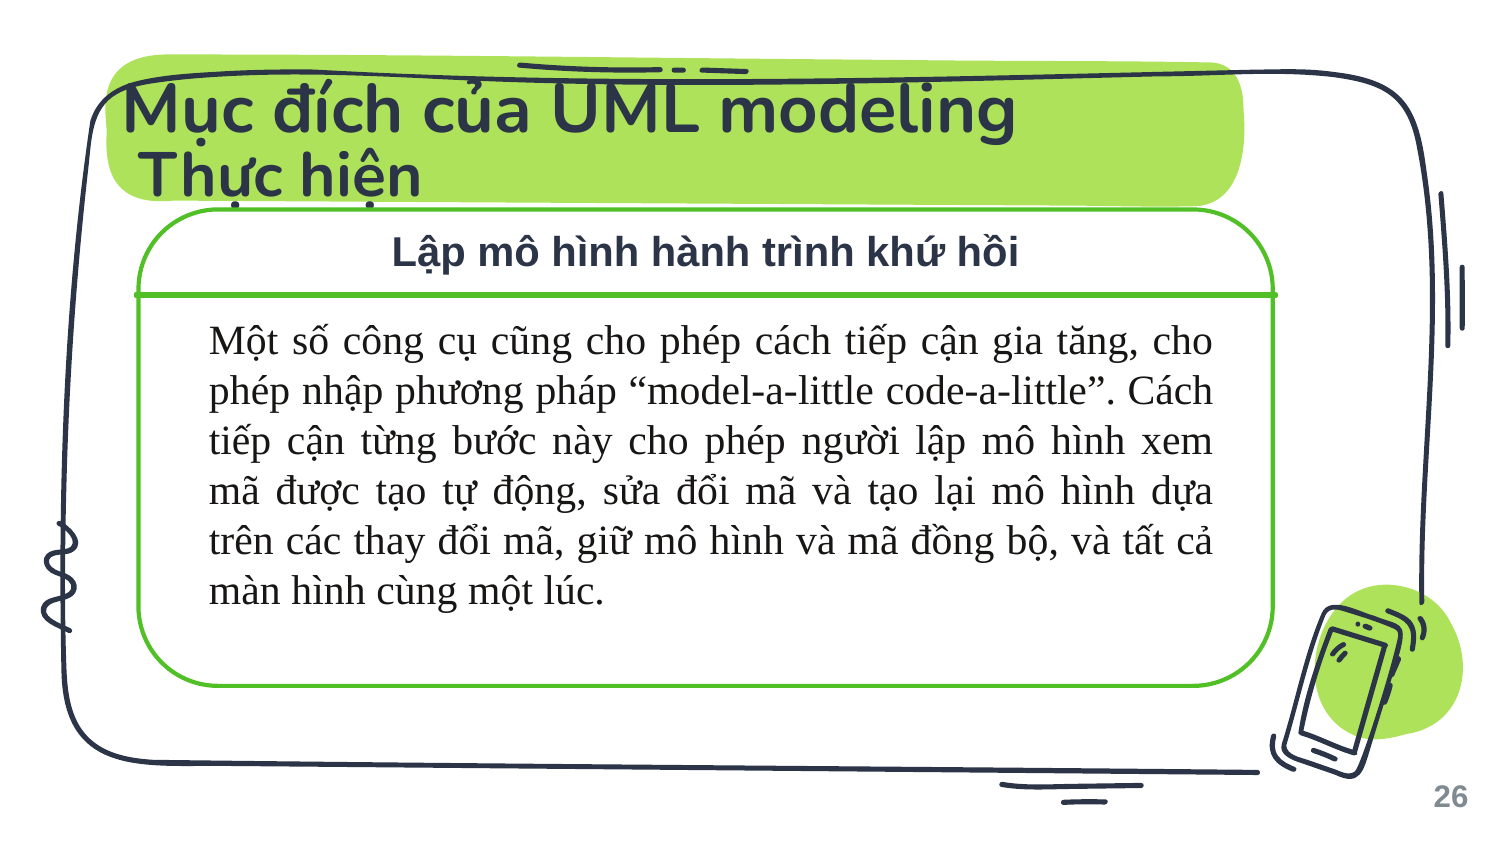

Mục đích của UML modeling
# Thực hiện

Lập mô hình hành trình khứ hồi

Một số công cụ cũng cho phép cách tiếp cận gia tăng, cho phép nhập phương pháp “model-a-little code-a-little”. Cách tiếp cận từng bước này cho phép người lập mô hình xem mã được tạo tự động, sửa đổi mã và tạo lại mô hình dựa trên các thay đổi mã, giữ mô hình và mã đồng bộ, và tất cả màn hình cùng một lúc.

26